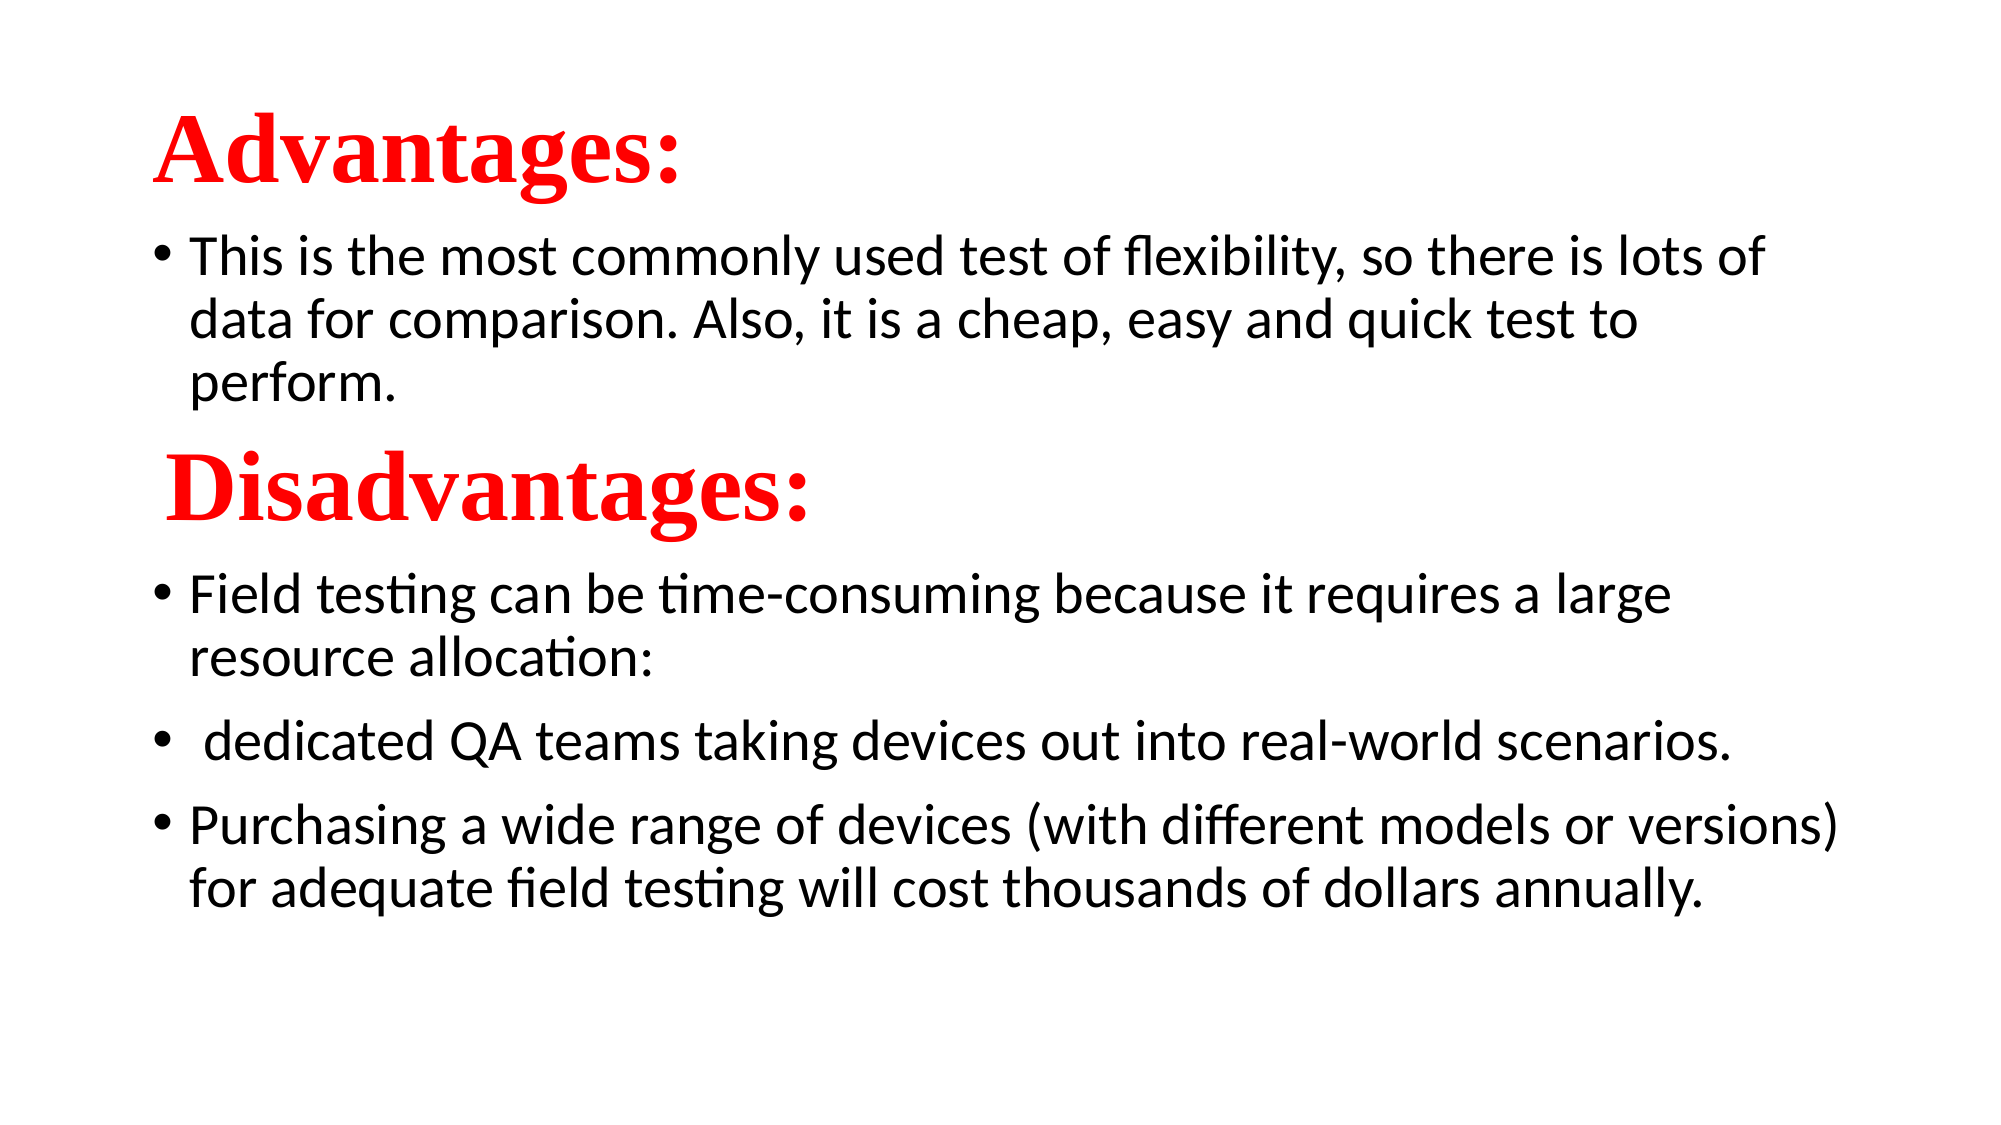

Advantages:
This is the most commonly used test of flexibility, so there is lots of data for comparison. Also, it is a cheap, easy and quick test to perform.
 Disadvantages:
Field testing can be time-consuming because it requires a large resource allocation:
 dedicated QA teams taking devices out into real-world scenarios.
Purchasing a wide range of devices (with different models or versions) for adequate field testing will cost thousands of dollars annually.